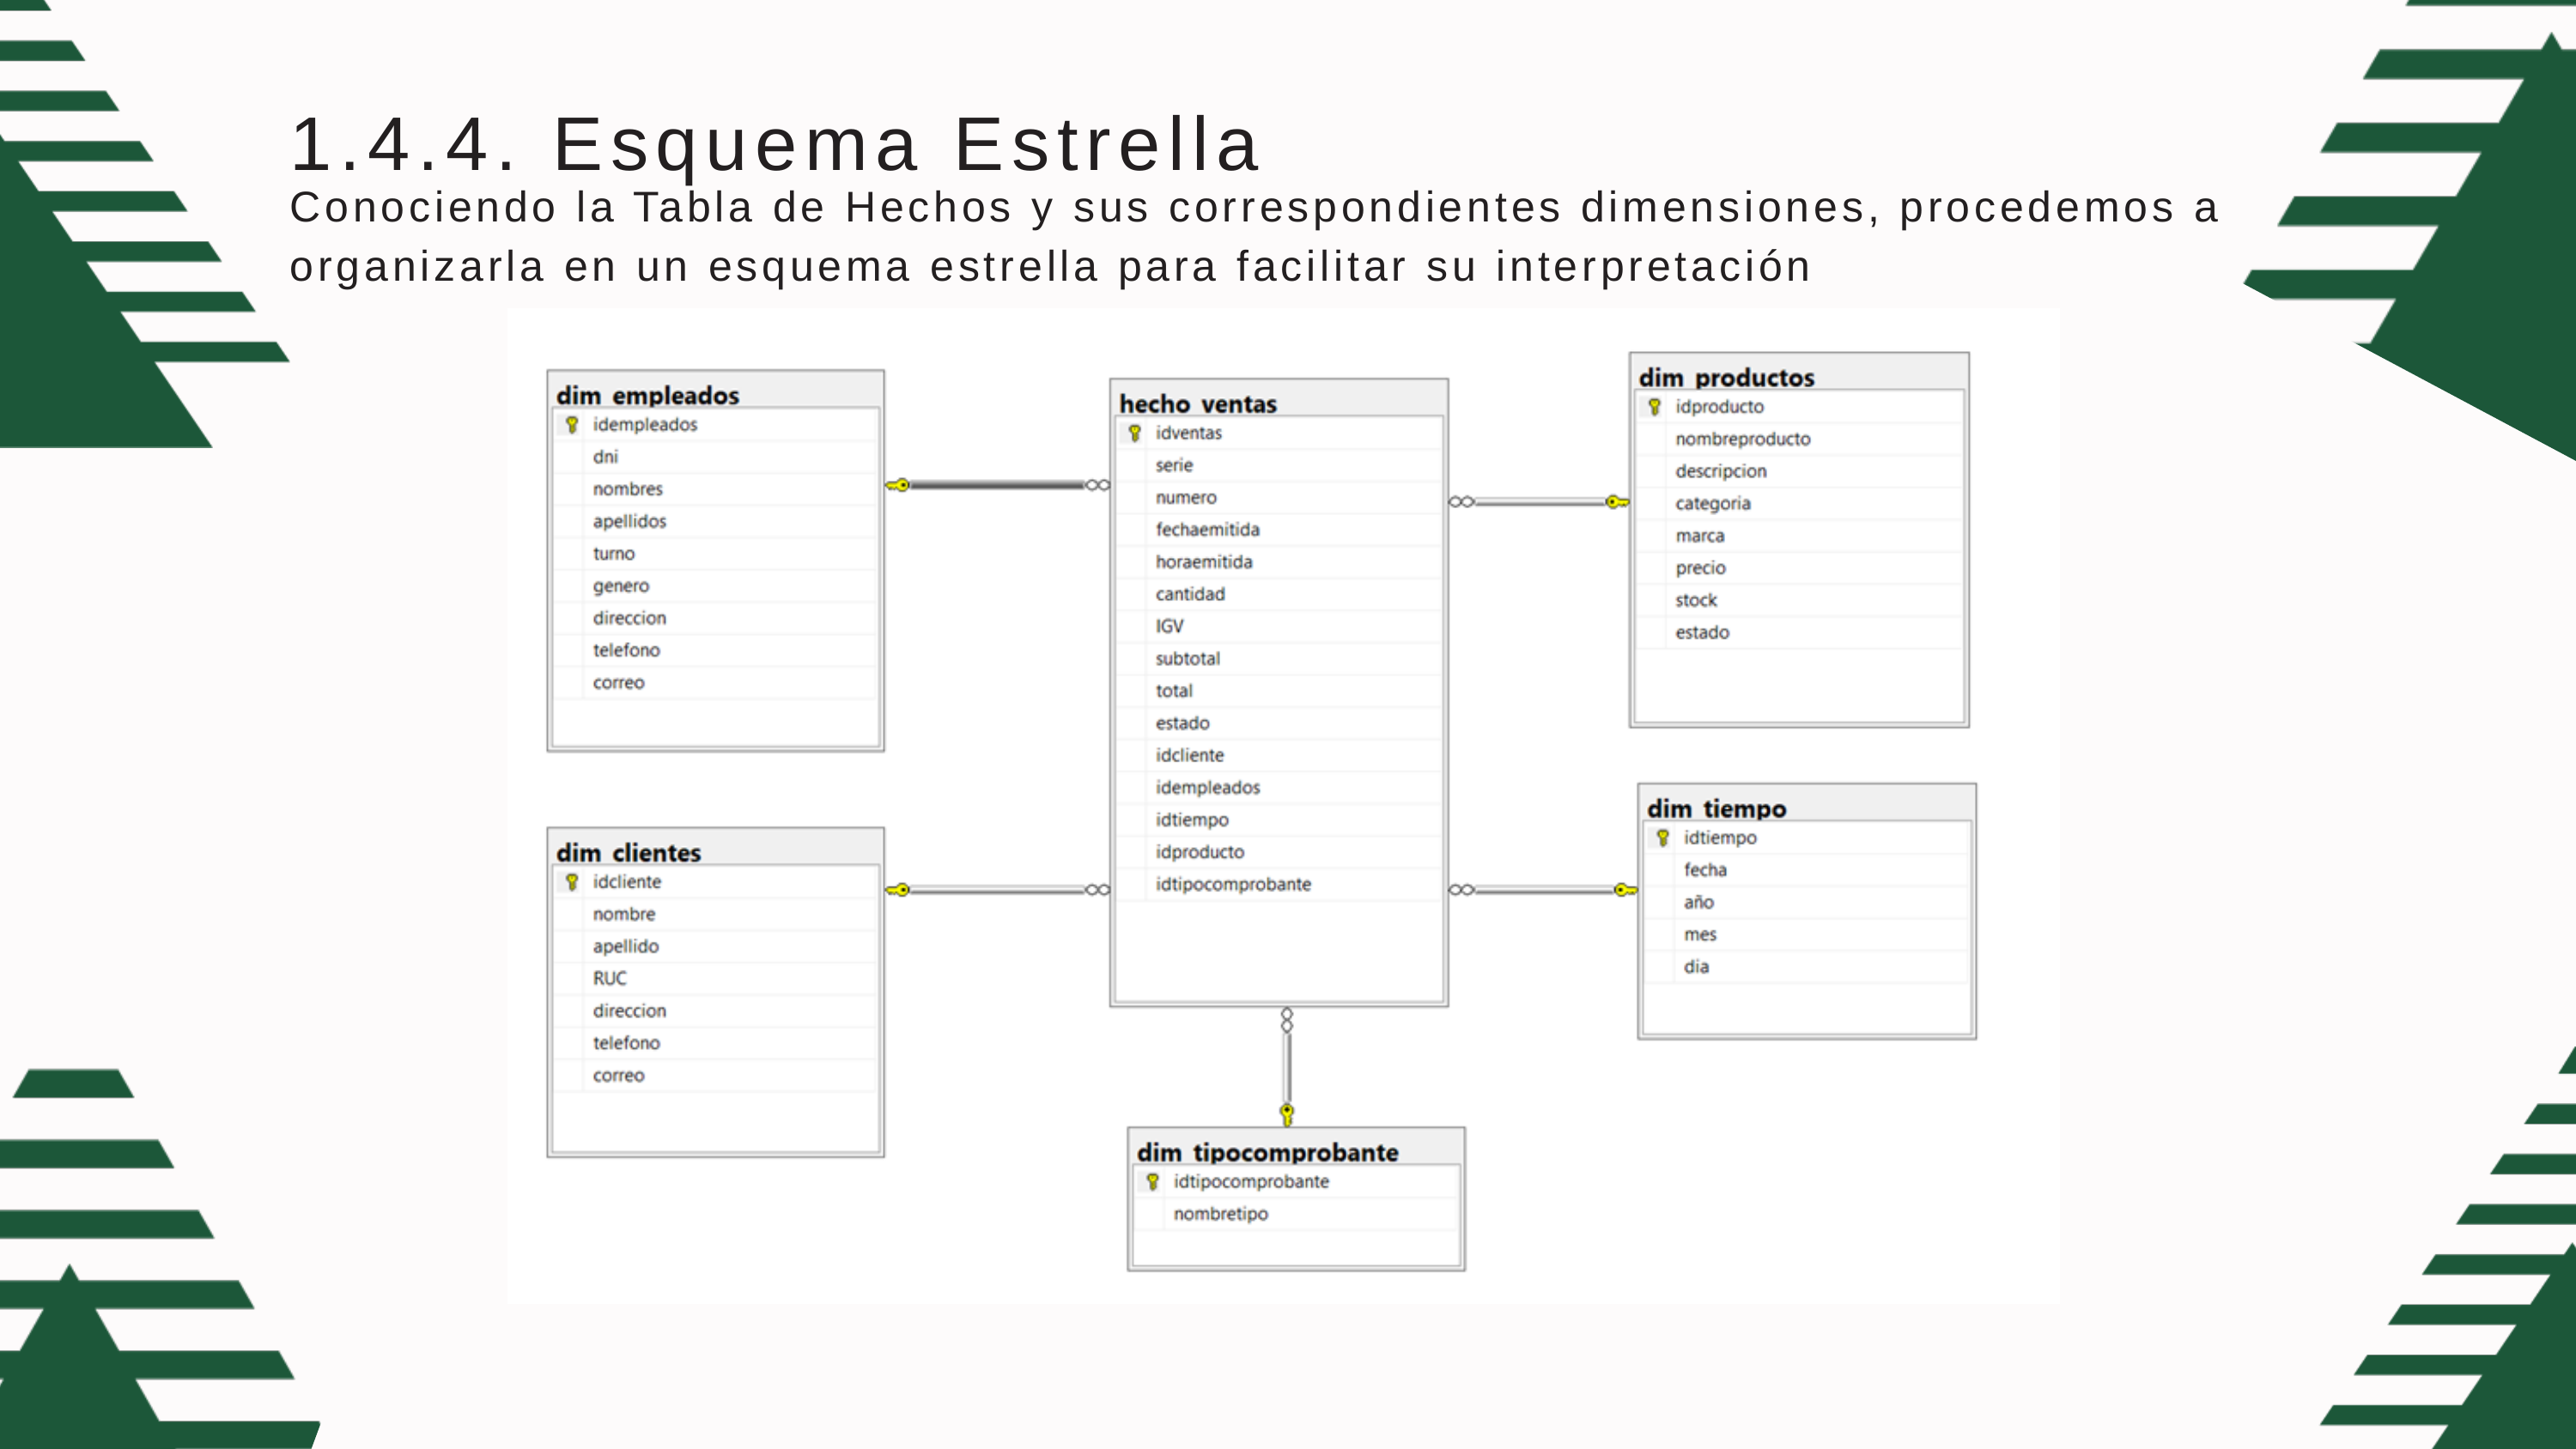

1.4.4. Esquema Estrella
Conociendo la Tabla de Hechos y sus correspondientes dimensiones, procedemos a organizarla en un esquema estrella para facilitar su interpretación